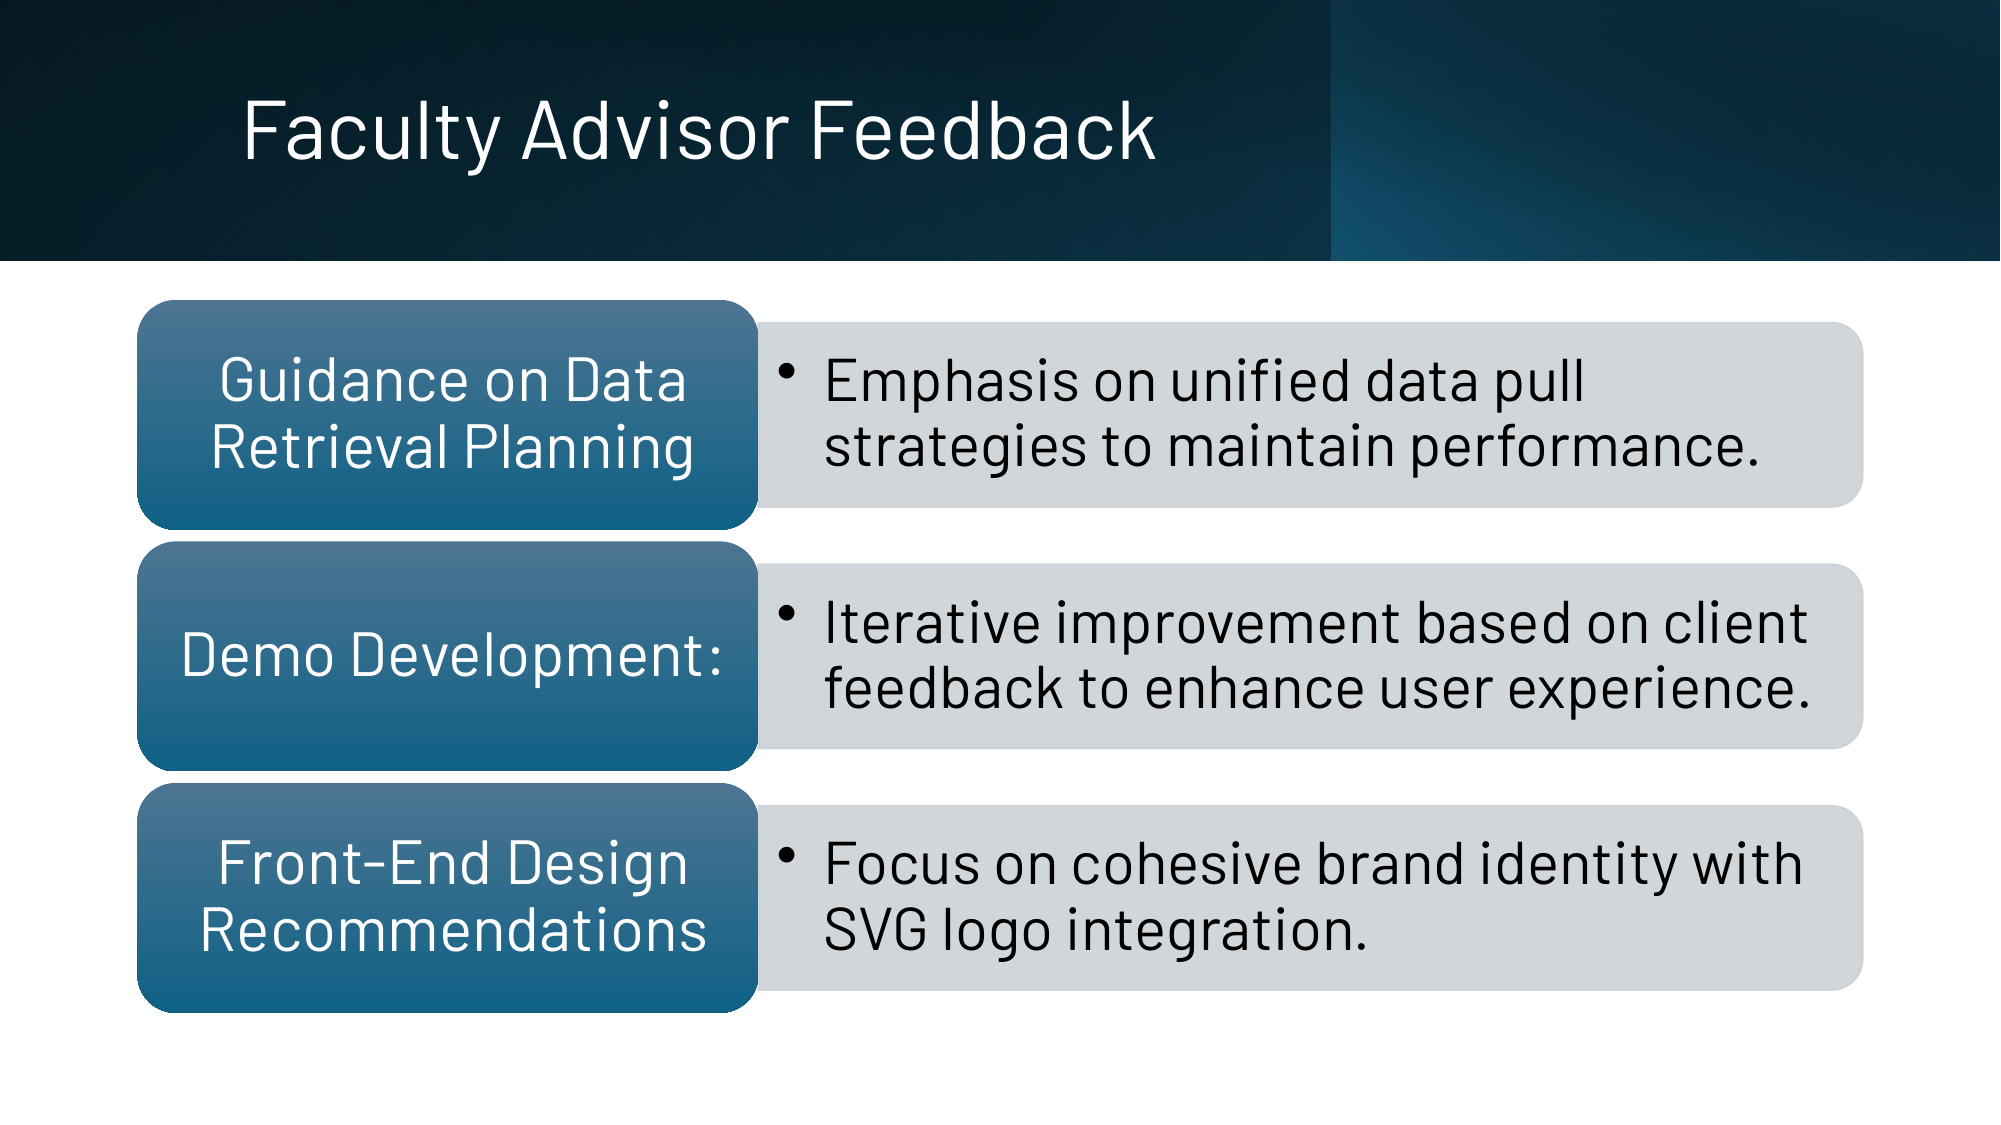

# Faculty Advisor Feedback
Emphasis on unified data pull strategies to maintain performance.
Guidance on Data Retrieval Planning
Iterative improvement based on client feedback to enhance user experience.
Demo Development:
Focus on cohesive brand identity with SVG logo integration.
Front-End Design Recommendations